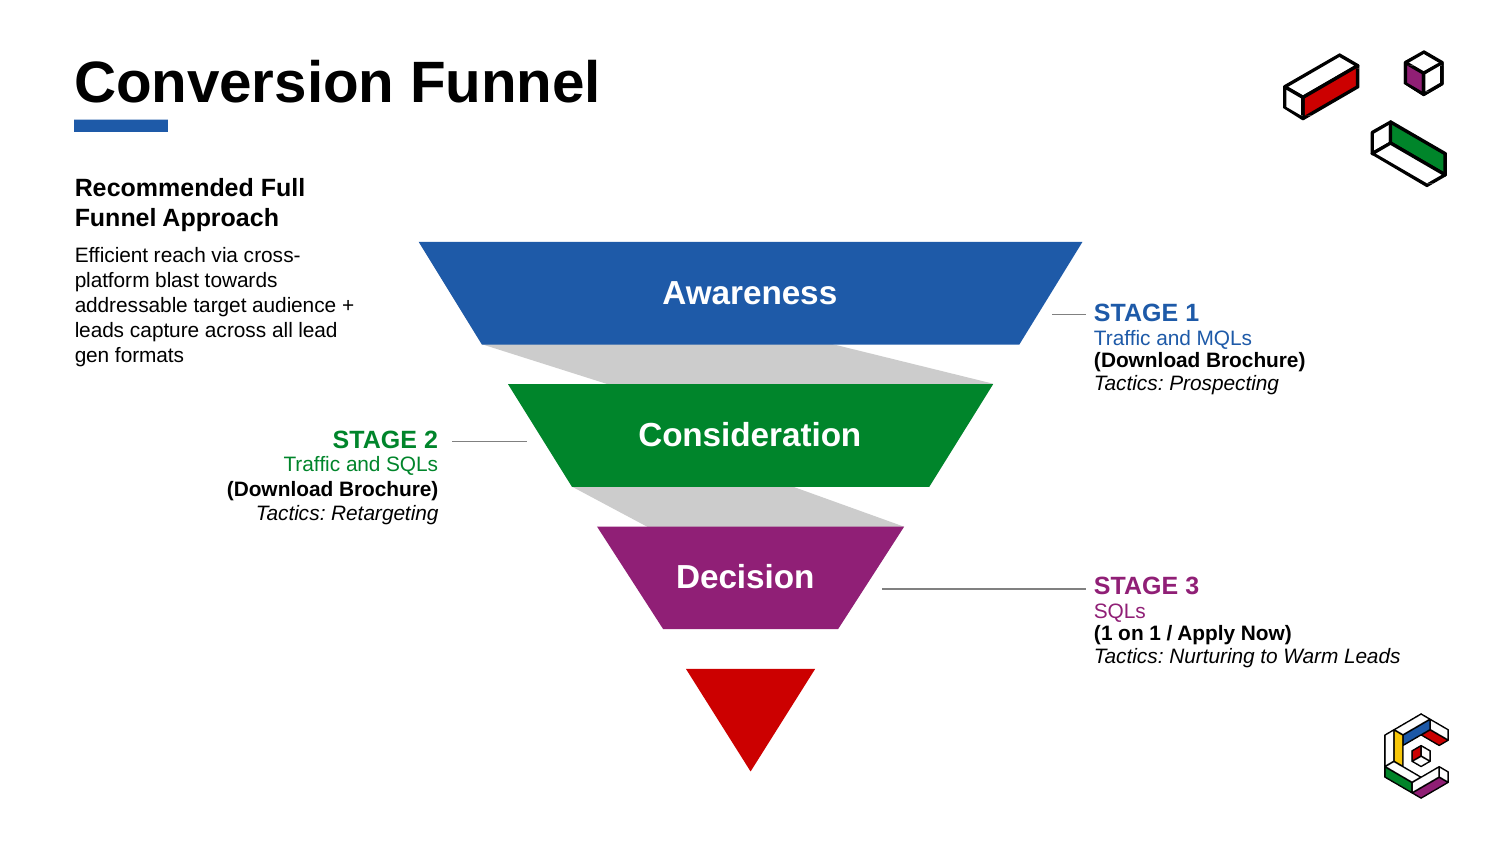

# Conversion Funnel
Recommended Full Funnel Approach
Efficient reach via cross-platform blast towards addressable target audience + leads capture across all lead gen formats

Awareness
STAGE 1
Traffic and MQLs
(Download Brochure)
Tactics: Prospecting

Consideration
STAGE 2
Traffic and SQLs
(Download Brochure)
Tactics: Retargeting

Decision
STAGE 3
SQLs
(1 on 1 / Apply Now)
Tactics: Nurturing to Warm Leads